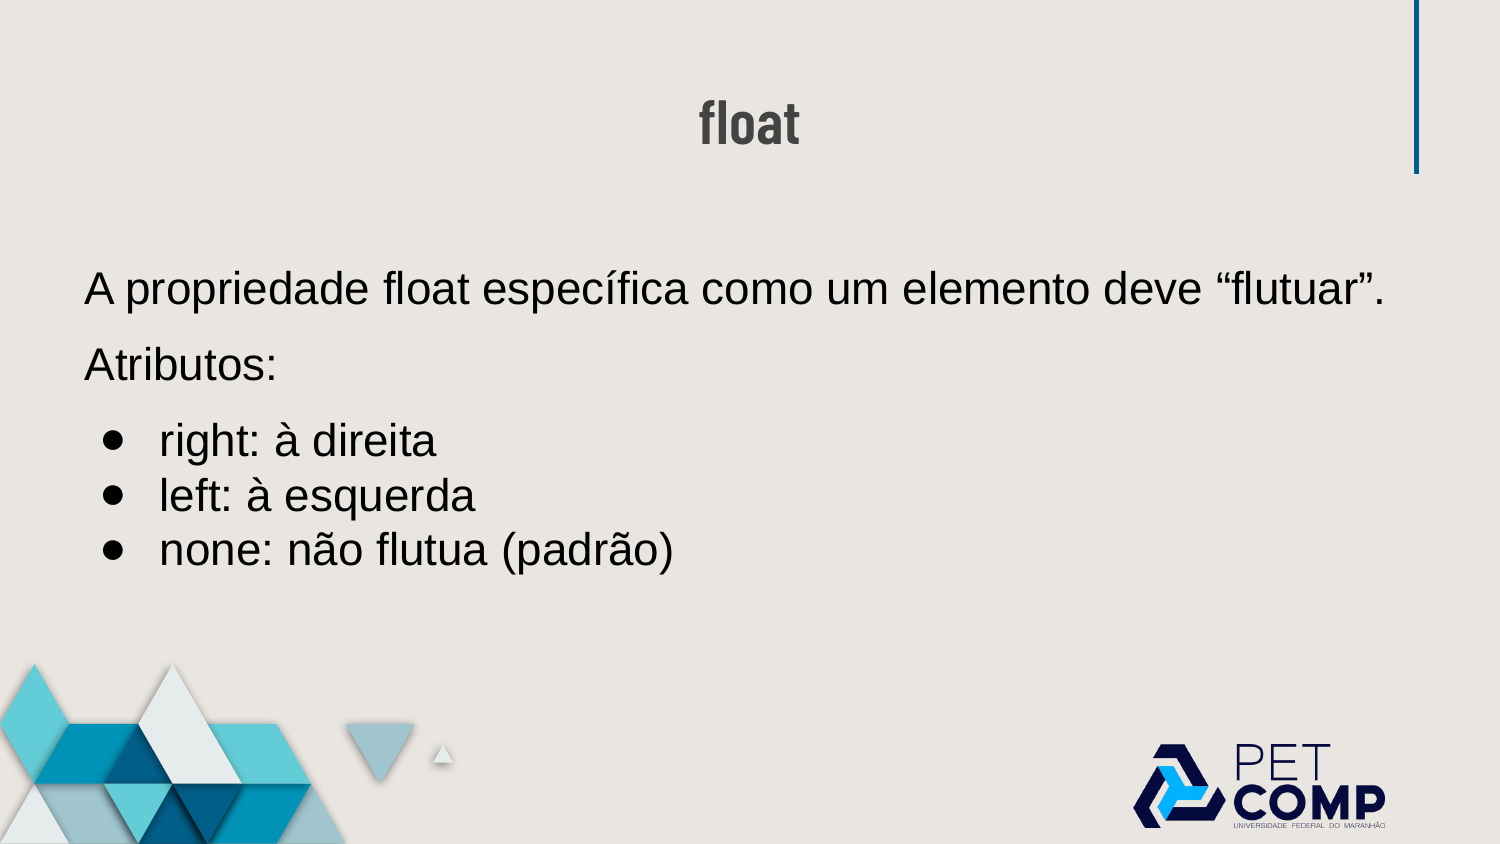

# float
A propriedade float específica como um elemento deve “flutuar”.
Atributos:
right: à direita
left: à esquerda
none: não flutua (padrão)